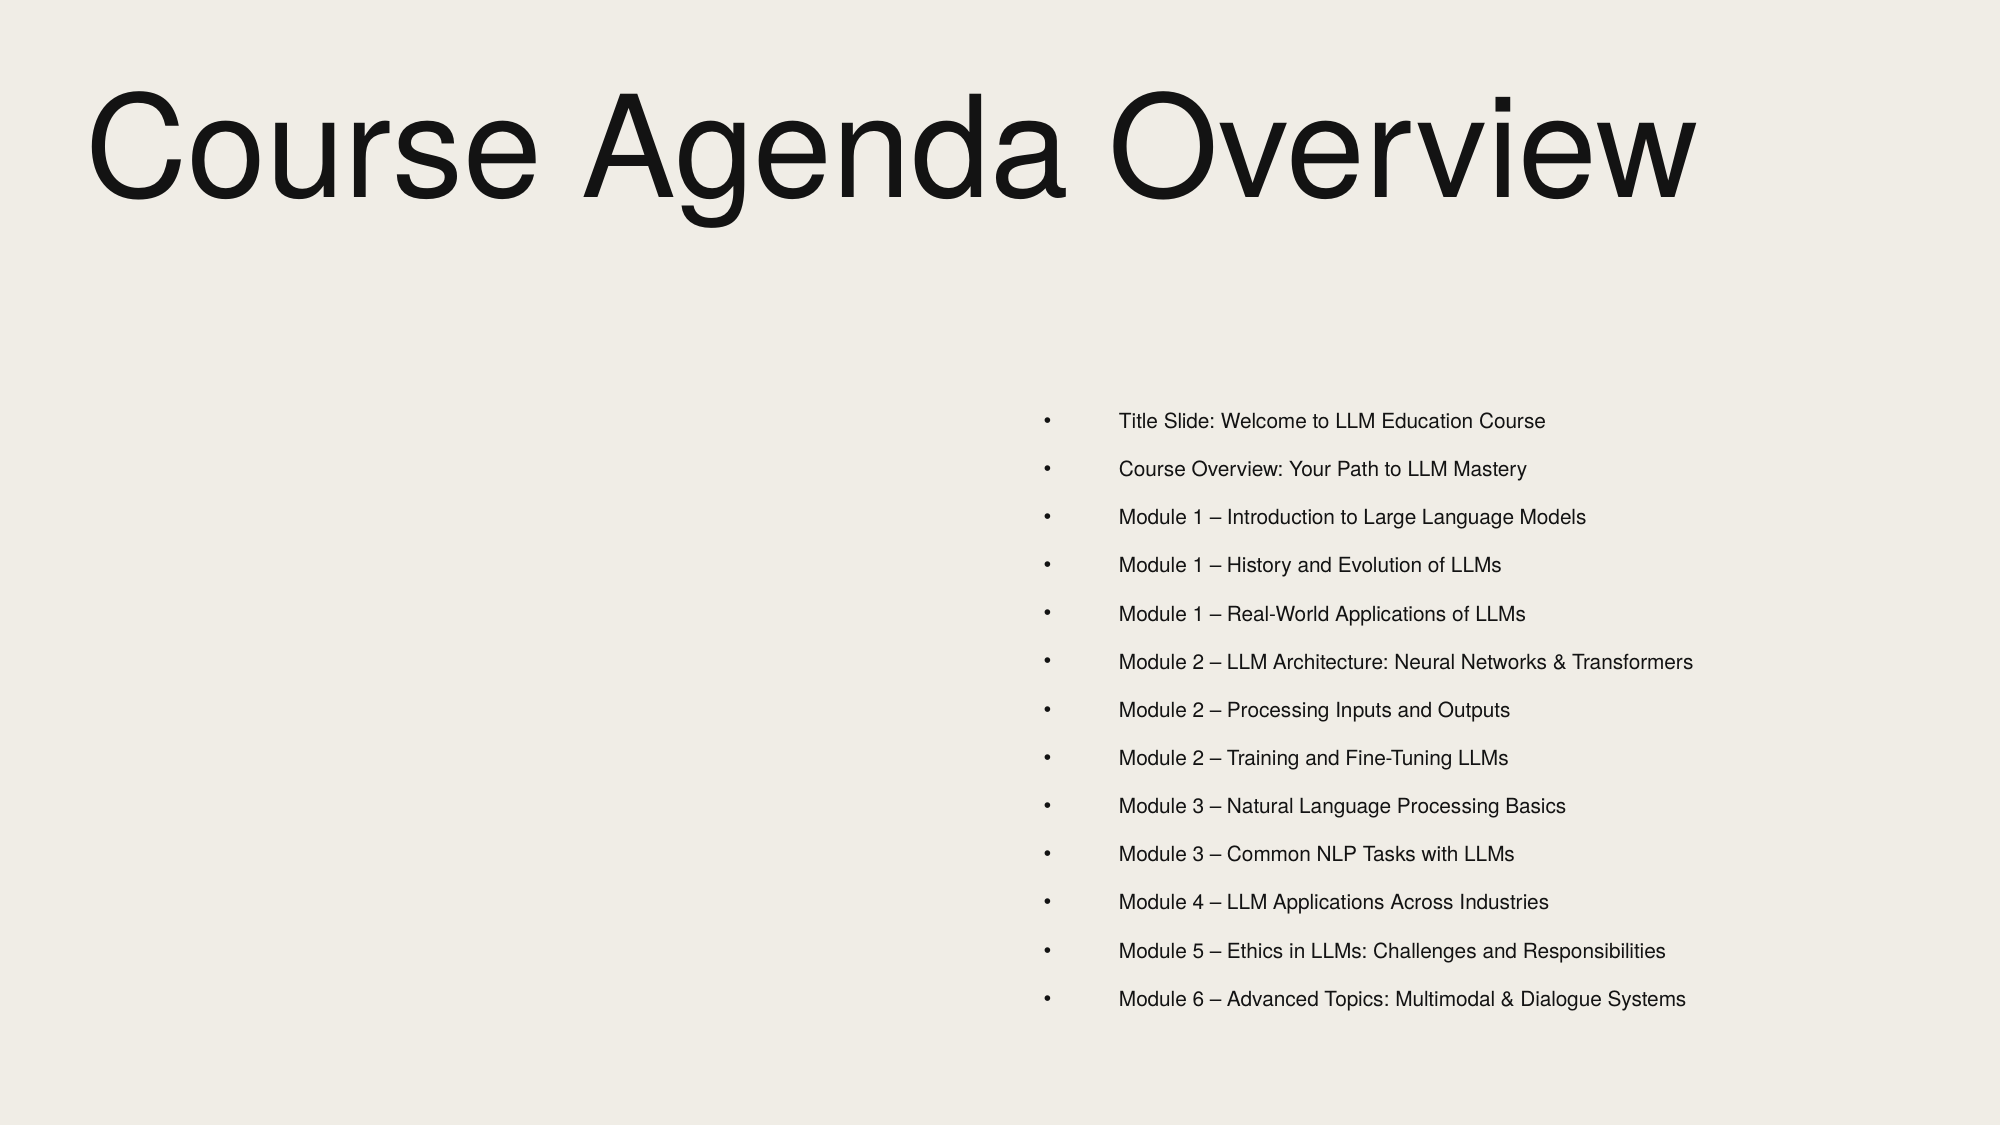

# Course Agenda Overview
Title Slide: Welcome to LLM Education Course
Course Overview: Your Path to LLM Mastery
Module 1 – Introduction to Large Language Models
Module 1 – History and Evolution of LLMs
Module 1 – Real-World Applications of LLMs
Module 2 – LLM Architecture: Neural Networks & Transformers
Module 2 – Processing Inputs and Outputs
Module 2 – Training and Fine-Tuning LLMs
Module 3 – Natural Language Processing Basics
Module 3 – Common NLP Tasks with LLMs
Module 4 – LLM Applications Across Industries
Module 5 – Ethics in LLMs: Challenges and Responsibilities
Module 6 – Advanced Topics: Multimodal & Dialogue Systems